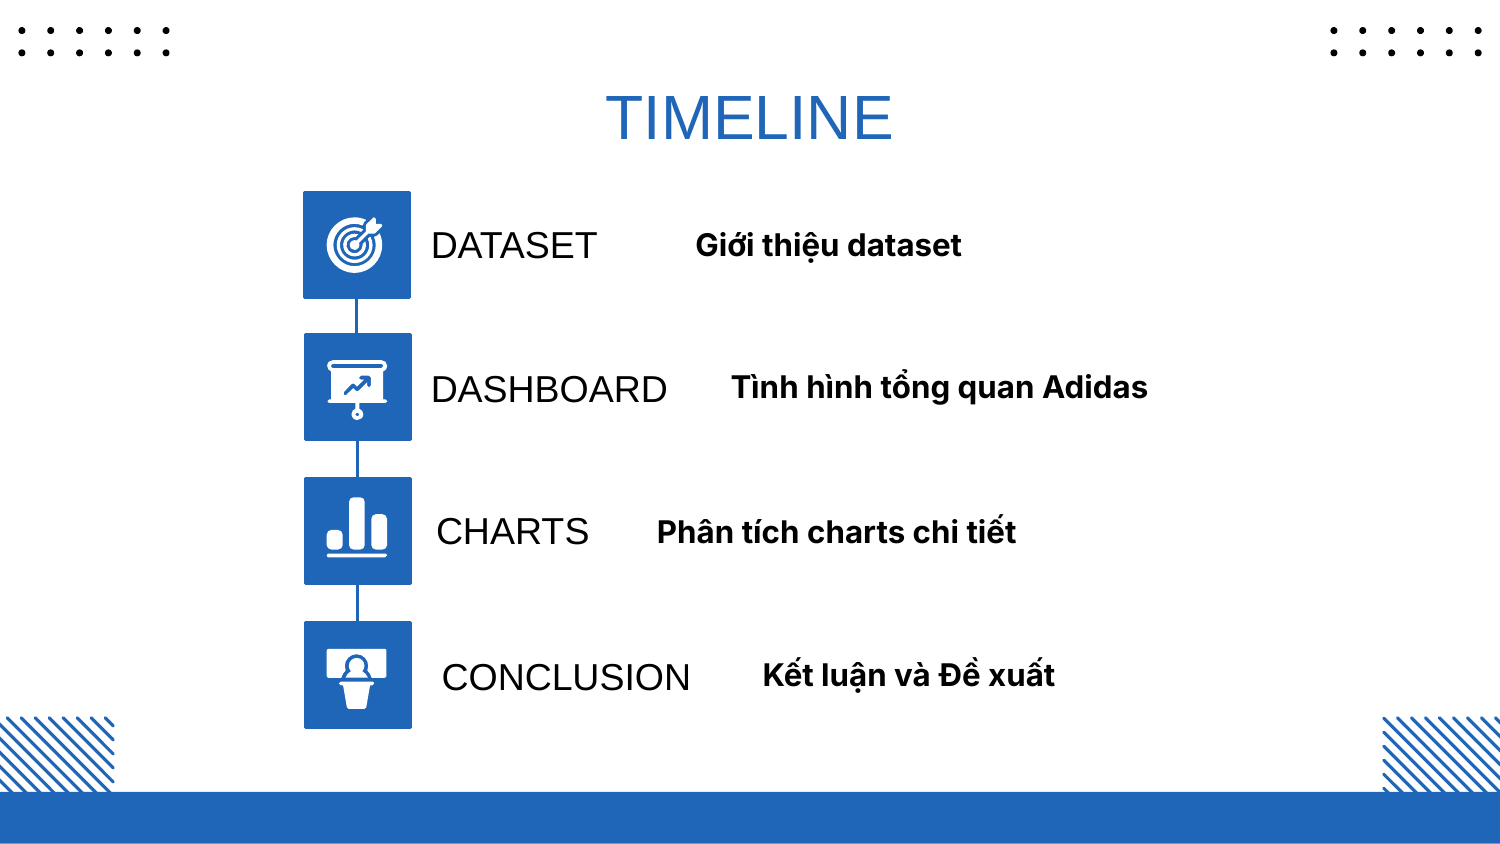

# TIMELINE
DATASET

Giới thiệu dataset
DASHBOARD
Tình hình tổng quan Adidas
CHARTS
Phân tích charts chi tiết
Kết luận và Đề xuất
CONCLUSION